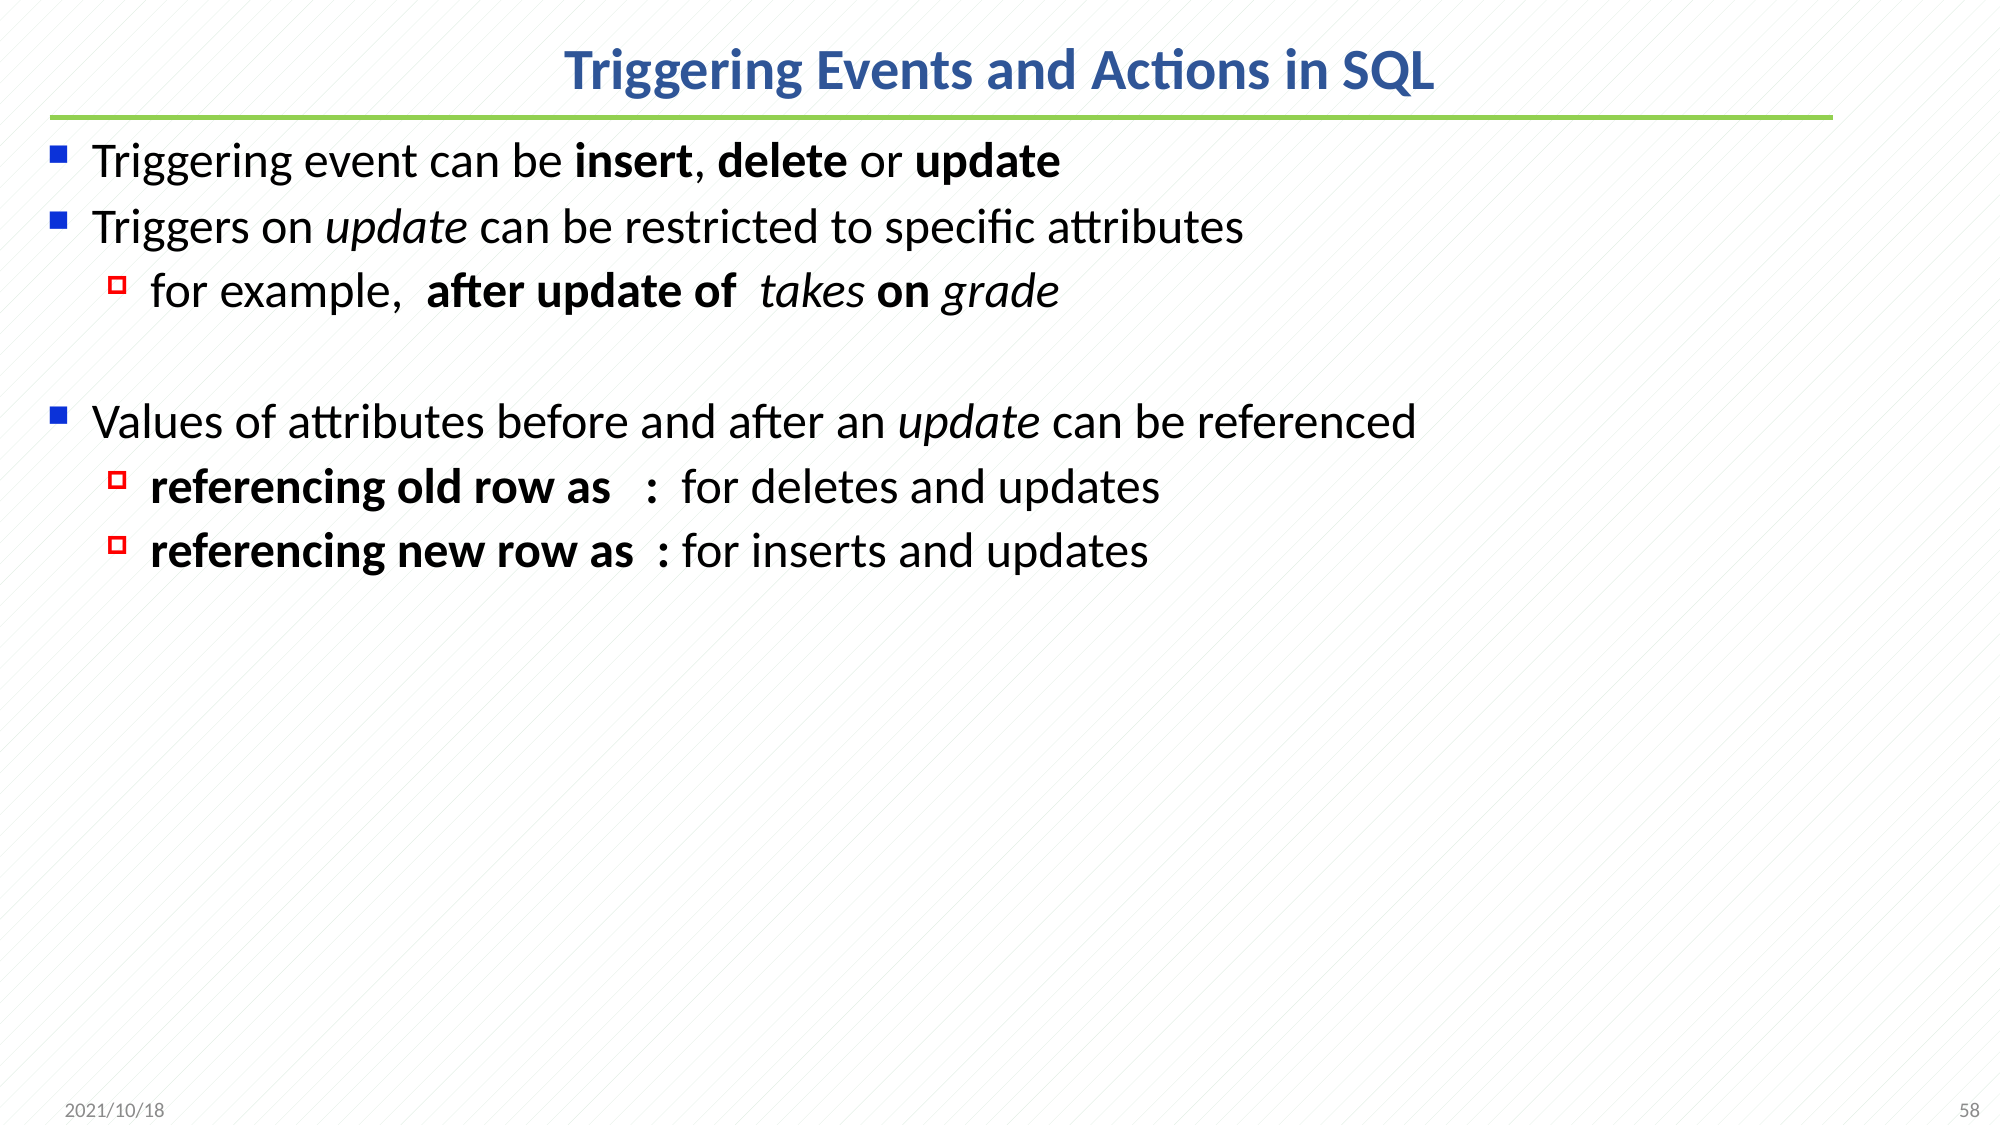

# Triggering Events and Actions in SQL
Triggering event can be insert, delete or update
Triggers on update can be restricted to specific attributes
for example,  after update of  takes on grade

Values of attributes before and after an update can be referenced
referencing old row as   :  for deletes and updates
referencing new row as  : for inserts and updates

58
2021/10/18